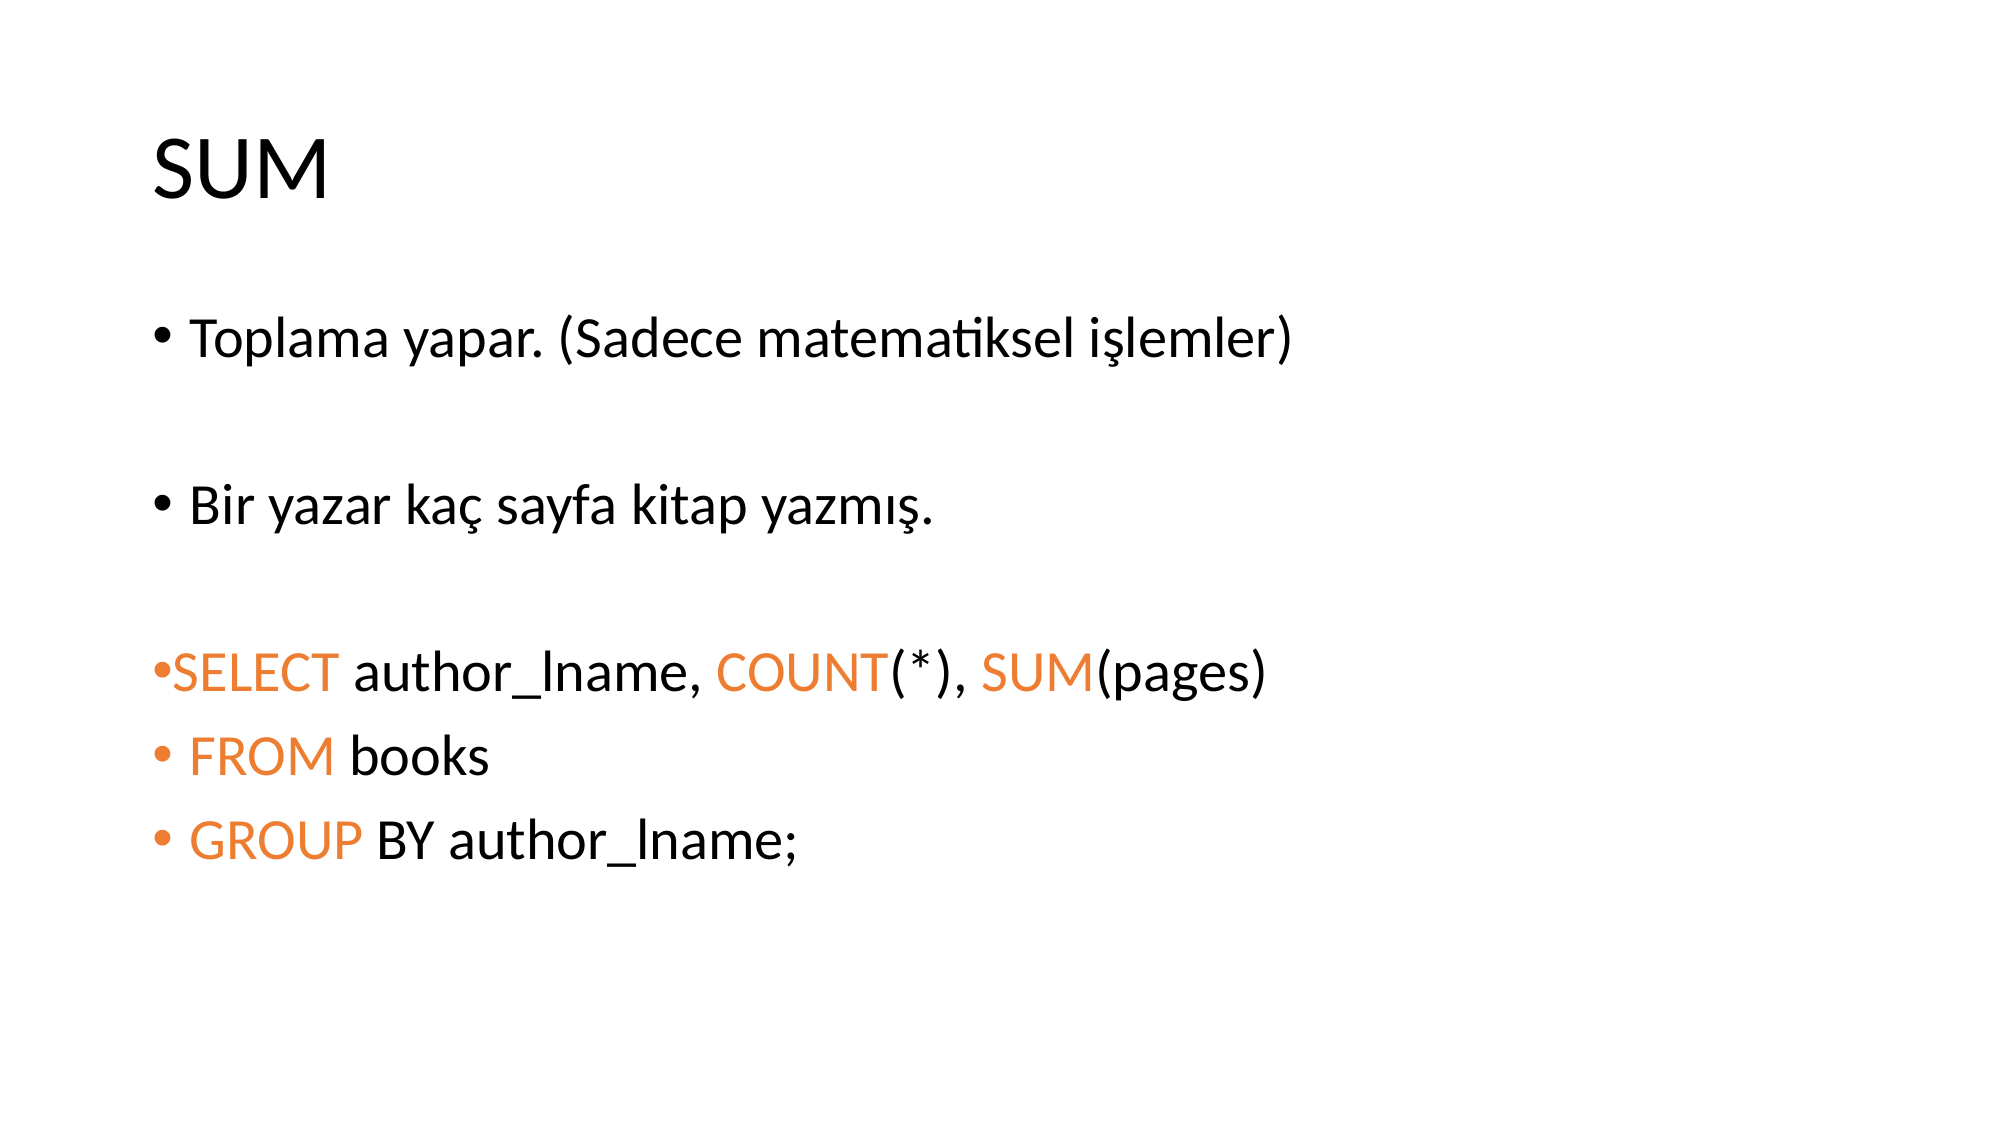

# SUM
Toplama yapar. (Sadece matematiksel işlemler)

Bir yazar kaç sayfa kitap yazmış.

SELECT author_lname, COUNT(*), SUM(pages)
FROM books
GROUP BY author_lname;